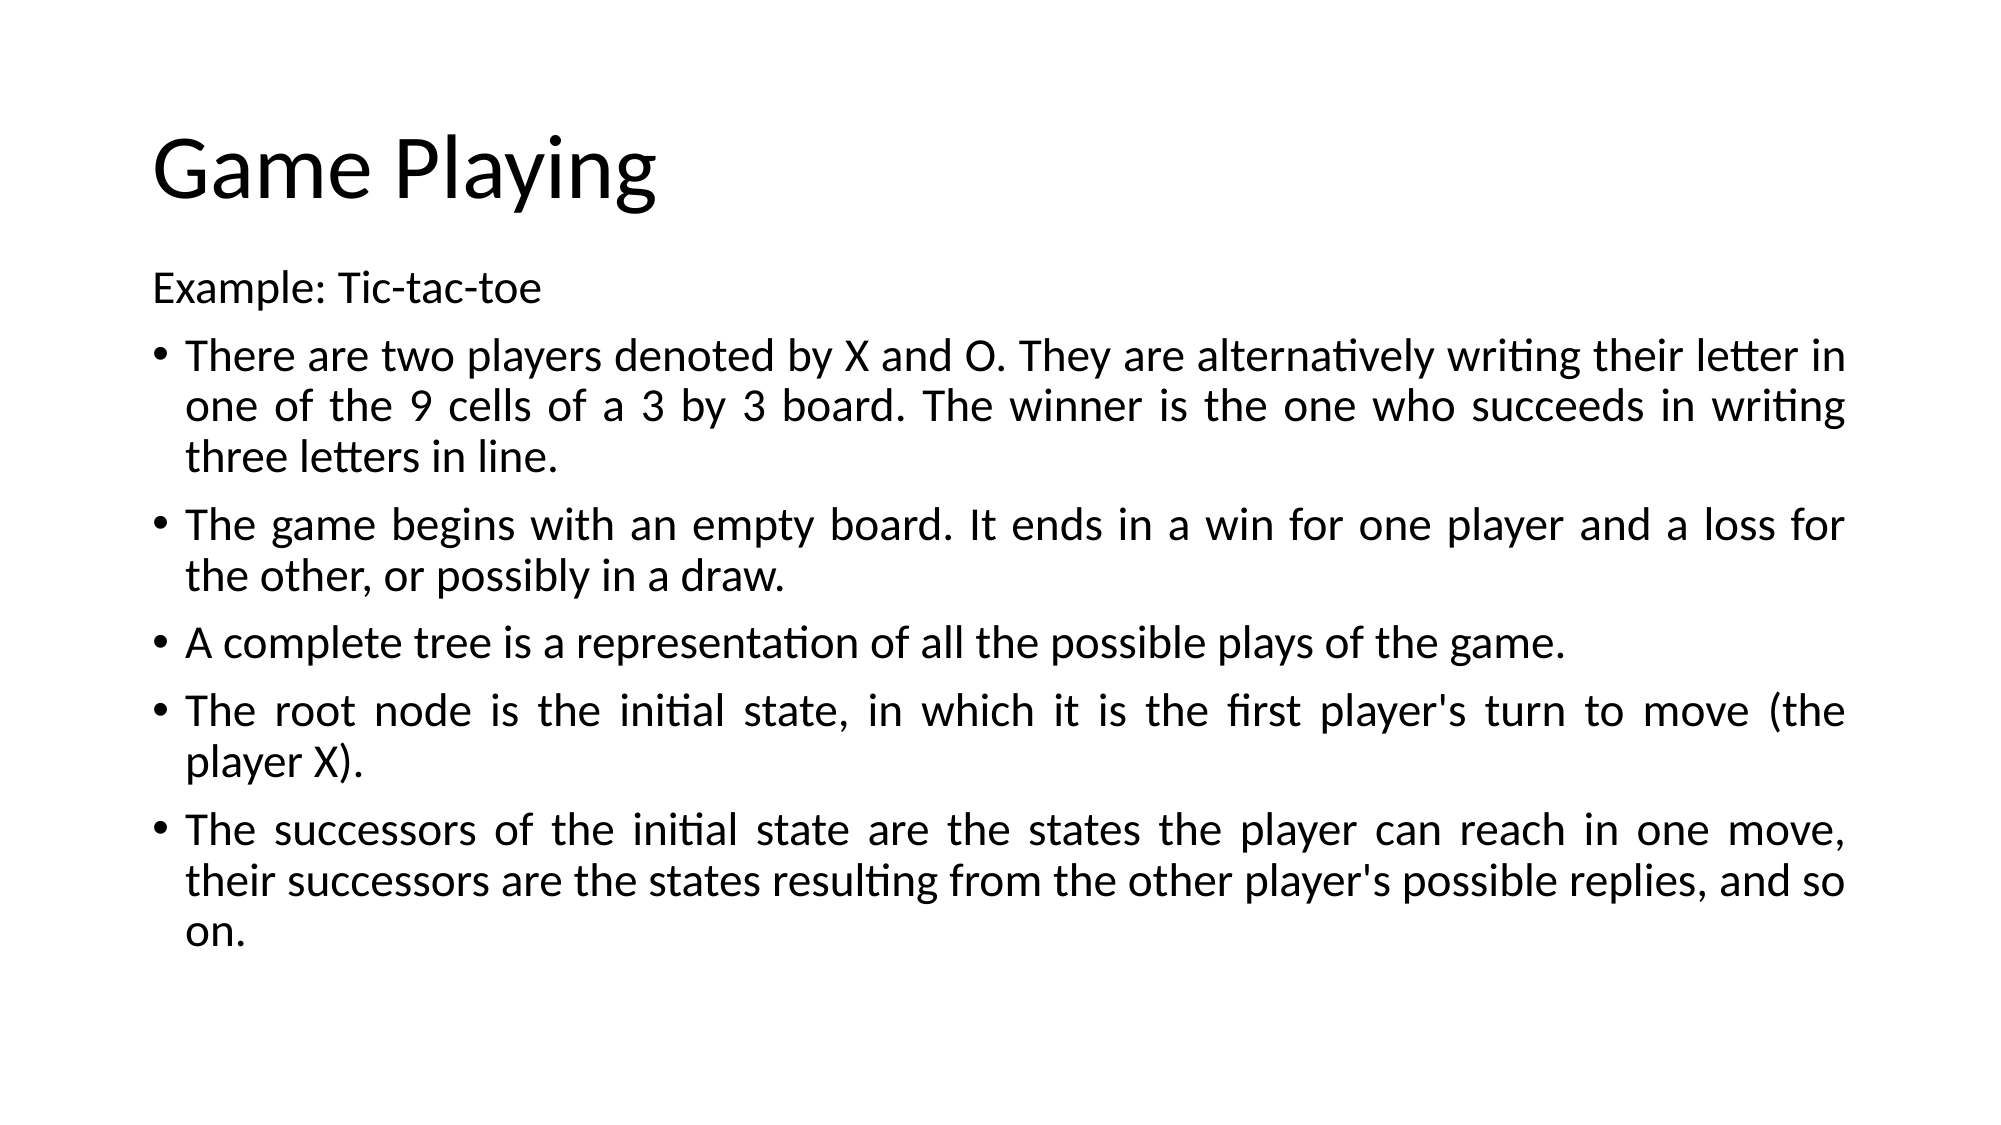

# Game Playing
Example: Tic-tac-toe
There are two players denoted by X and O. They are alternatively writing their letter in one of the 9 cells of a 3 by 3 board. The winner is the one who succeeds in writing three letters in line.
The game begins with an empty board. It ends in a win for one player and a loss for the other, or possibly in a draw.
A complete tree is a representation of all the possible plays of the game.
The root node is the initial state, in which it is the first player's turn to move (the player X).
The successors of the initial state are the states the player can reach in one move, their successors are the states resulting from the other player's possible replies, and so on.